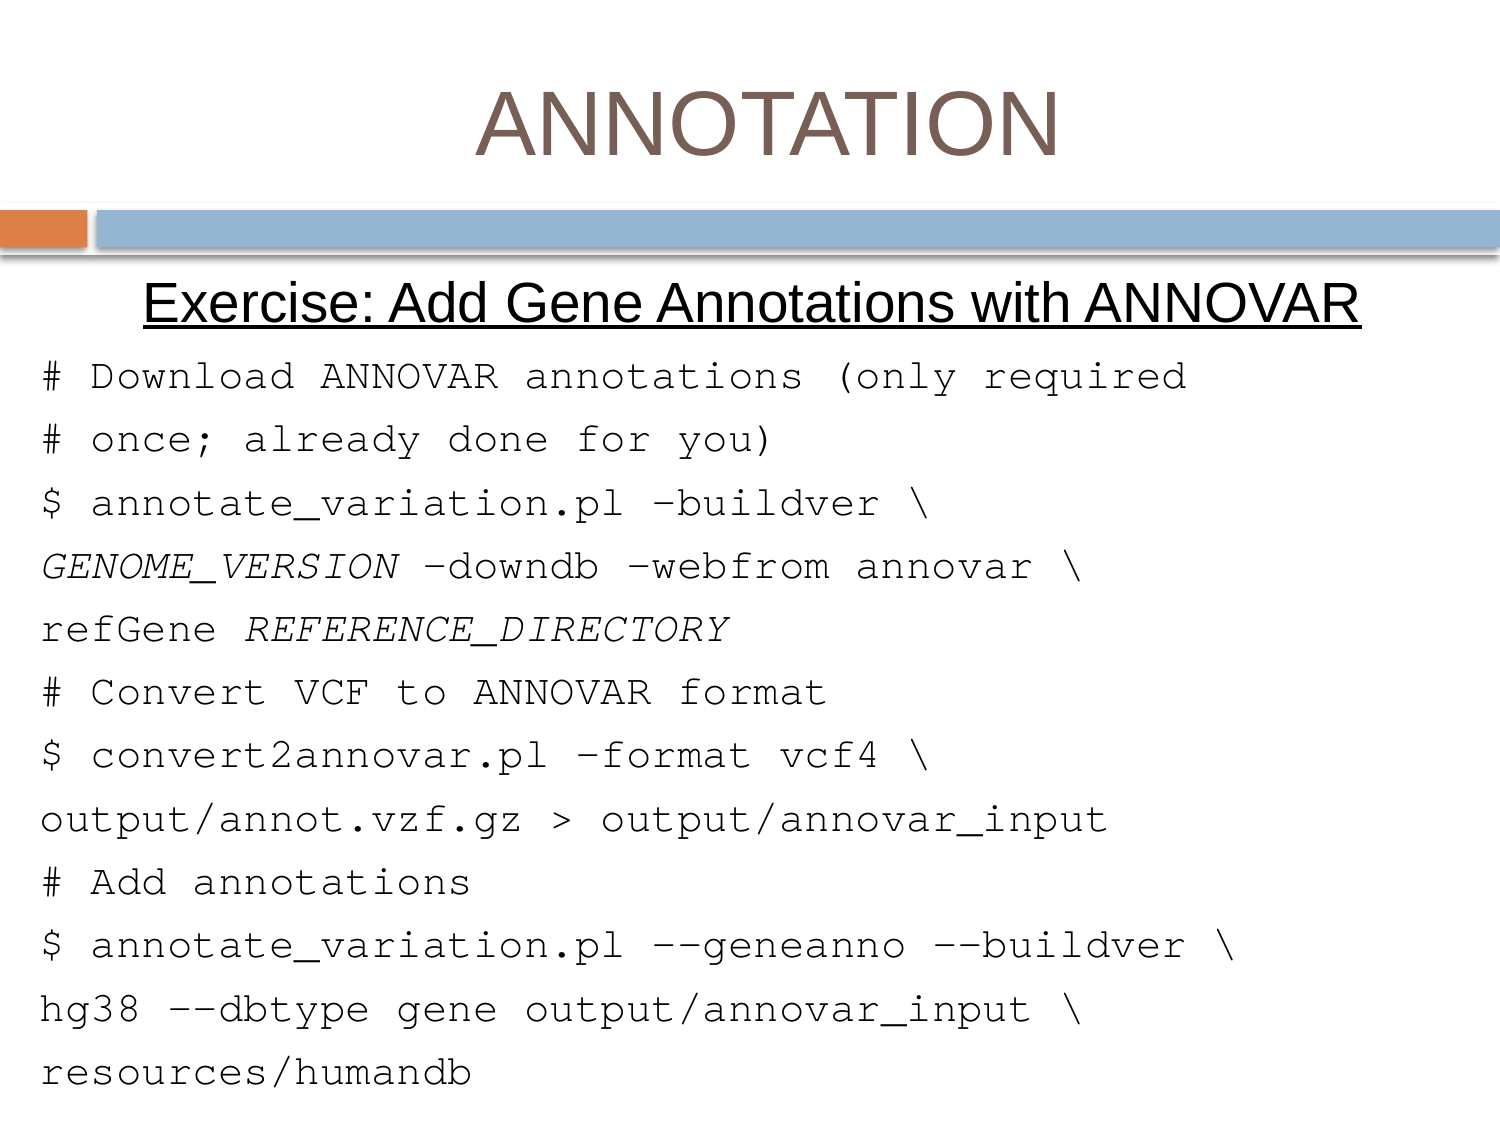

# ANNOTATION
Exercise: Add Gene Annotations with ANNOVAR
# Download ANNOVAR annotations (only required
# once; already done for you)
$ annotate_variation.pl -buildver \
GENOME_VERSION -downdb -webfrom annovar \
refGene REFERENCE_DIRECTORY
# Convert VCF to ANNOVAR format
$ convert2annovar.pl -format vcf4 \
output/annot.vzf.gz > output/annovar_input
# Add annotations
$ annotate_variation.pl --geneanno --buildver \
hg38 --dbtype gene output/annovar_input \
resources/humandb